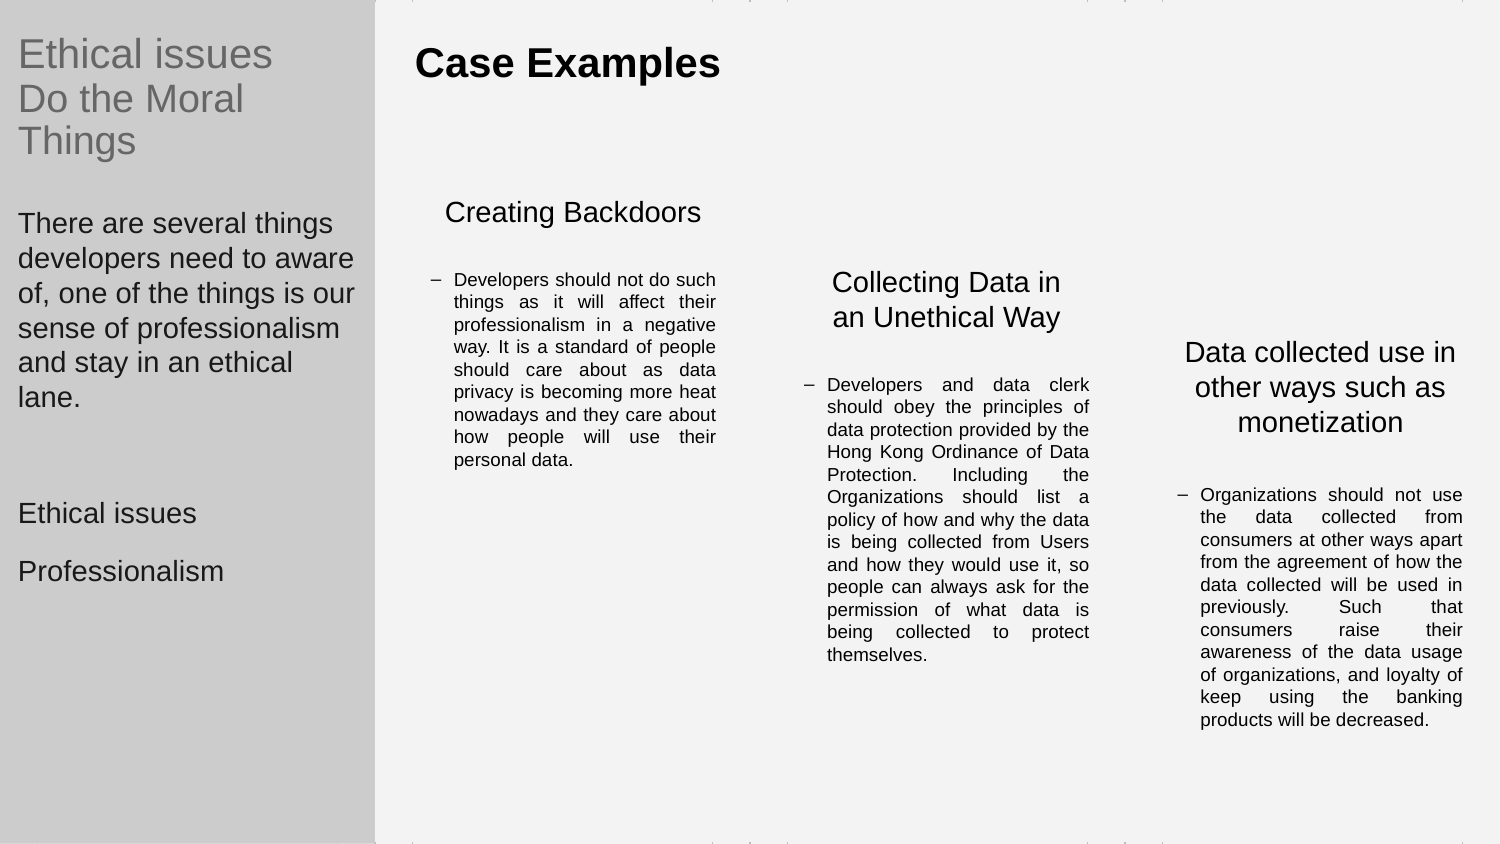

# Ethical issues
Do the Moral Things
Case Examples
Creating Backdoors
There are several things developers need to aware of, one of the things is our sense of professionalism and stay in an ethical lane.

Ethical issues
Professionalism
Developers should not do such things as it will affect their professionalism in a negative way. It is a standard of people should care about as data privacy is becoming more heat nowadays and they care about how people will use their personal data.

Collecting Data in an Unethical Way
Data collected use in other ways such as monetization
Developers and data clerk should obey the principles of data protection provided by the Hong Kong Ordinance of Data Protection. Including the Organizations should list a policy of how and why the data is being collected from Users and how they would use it, so people can always ask for the permission of what data is being collected to protect themselves.

Organizations should not use the data collected from consumers at other ways apart from the agreement of how the data collected will be used in previously. Such that consumers raise their awareness of the data usage of organizations, and loyalty of keep using the banking products will be decreased.